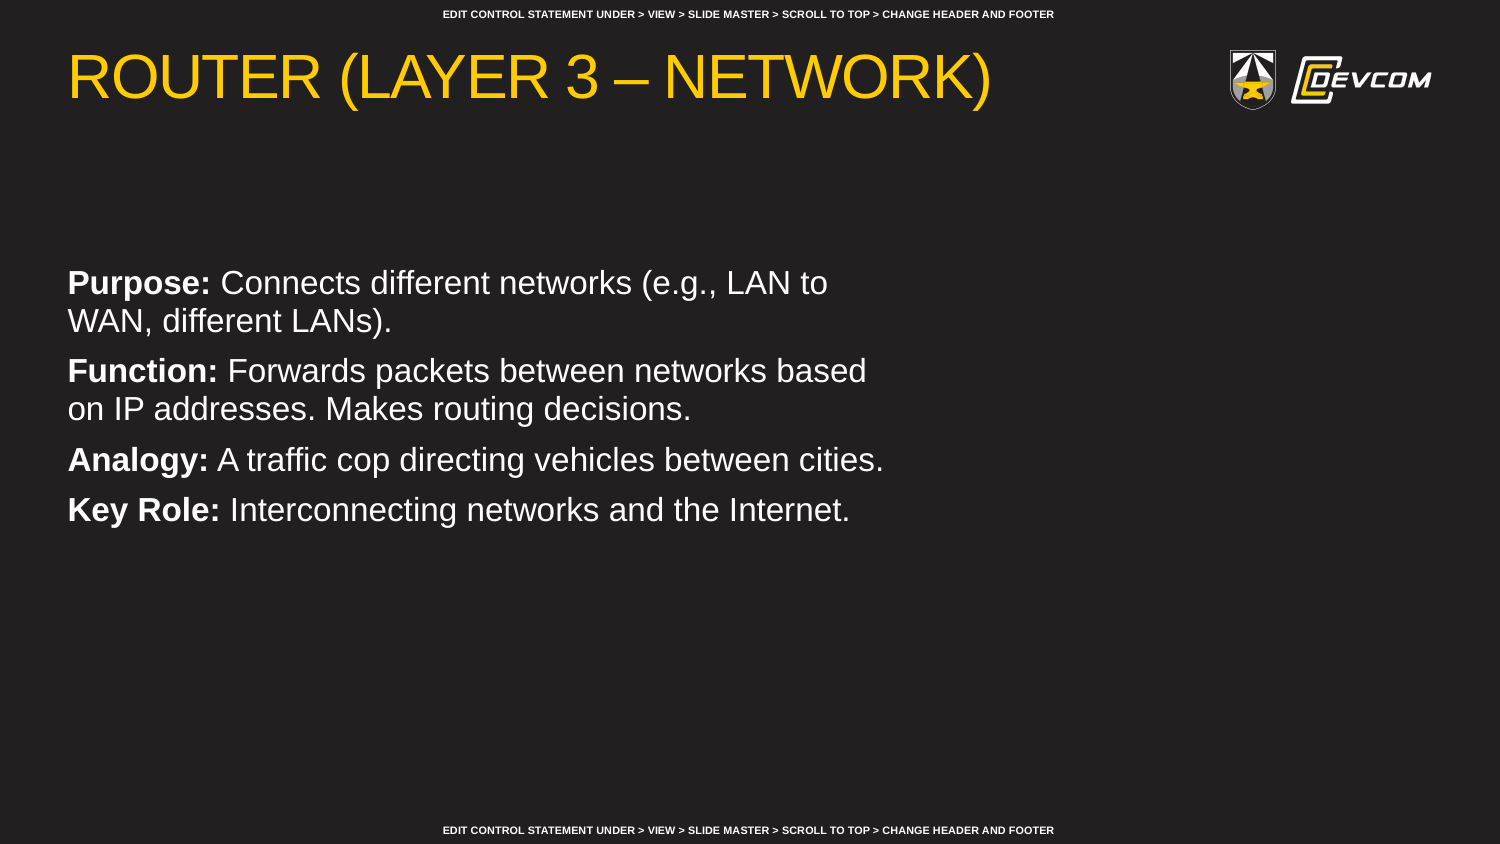

# Router (Layer 3 – Network)
Purpose: Connects different networks (e.g., LAN to WAN, different LANs).
Function: Forwards packets between networks based on IP addresses. Makes routing decisions.
Analogy: A traffic cop directing vehicles between cities.
Key Role: Interconnecting networks and the Internet.